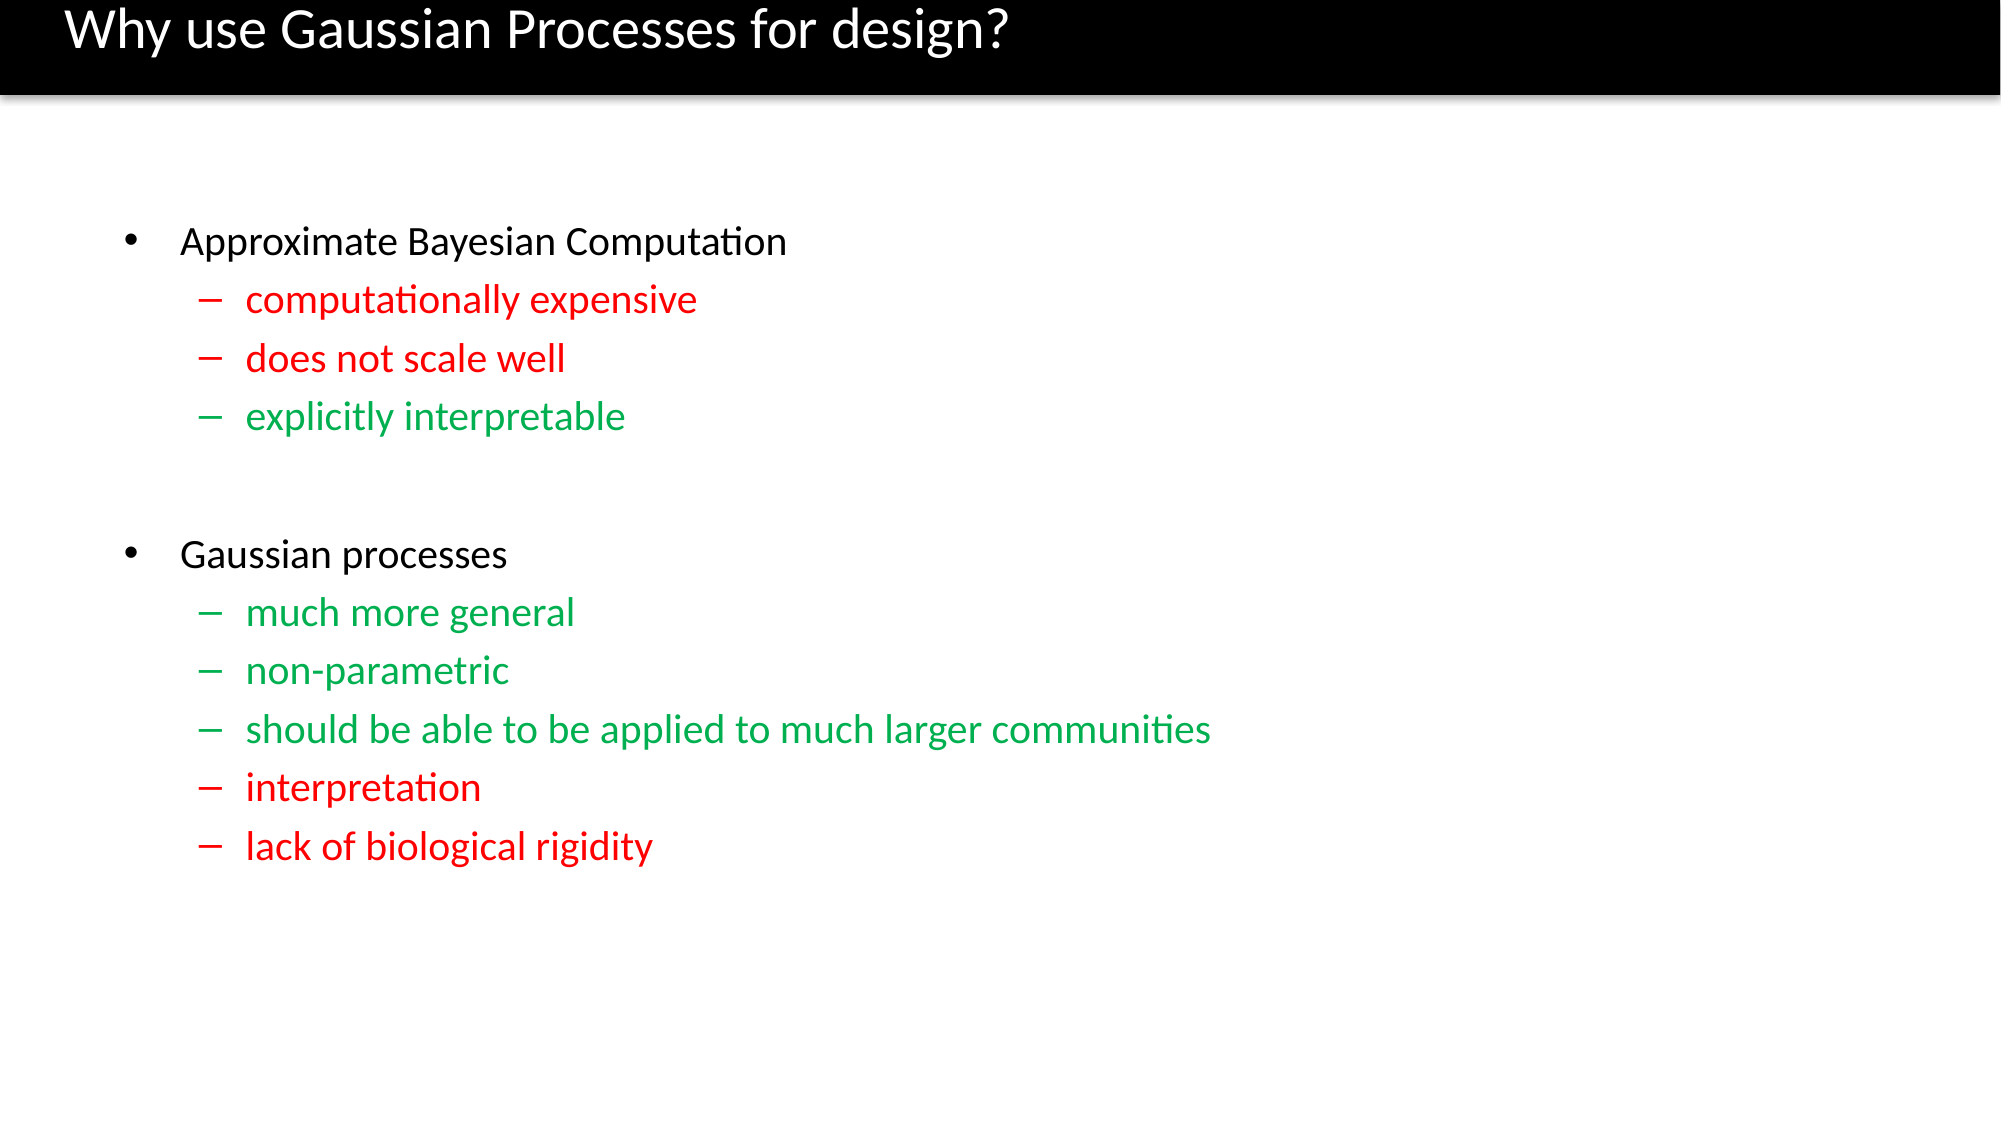

# Why use Gaussian Processes for design?

Approximate Bayesian Computation
computationally expensive
does not scale well
explicitly interpretable

Gaussian processes
much more general
non-parametric
should be able to be applied to much larger communities
interpretation
lack of biological rigidity